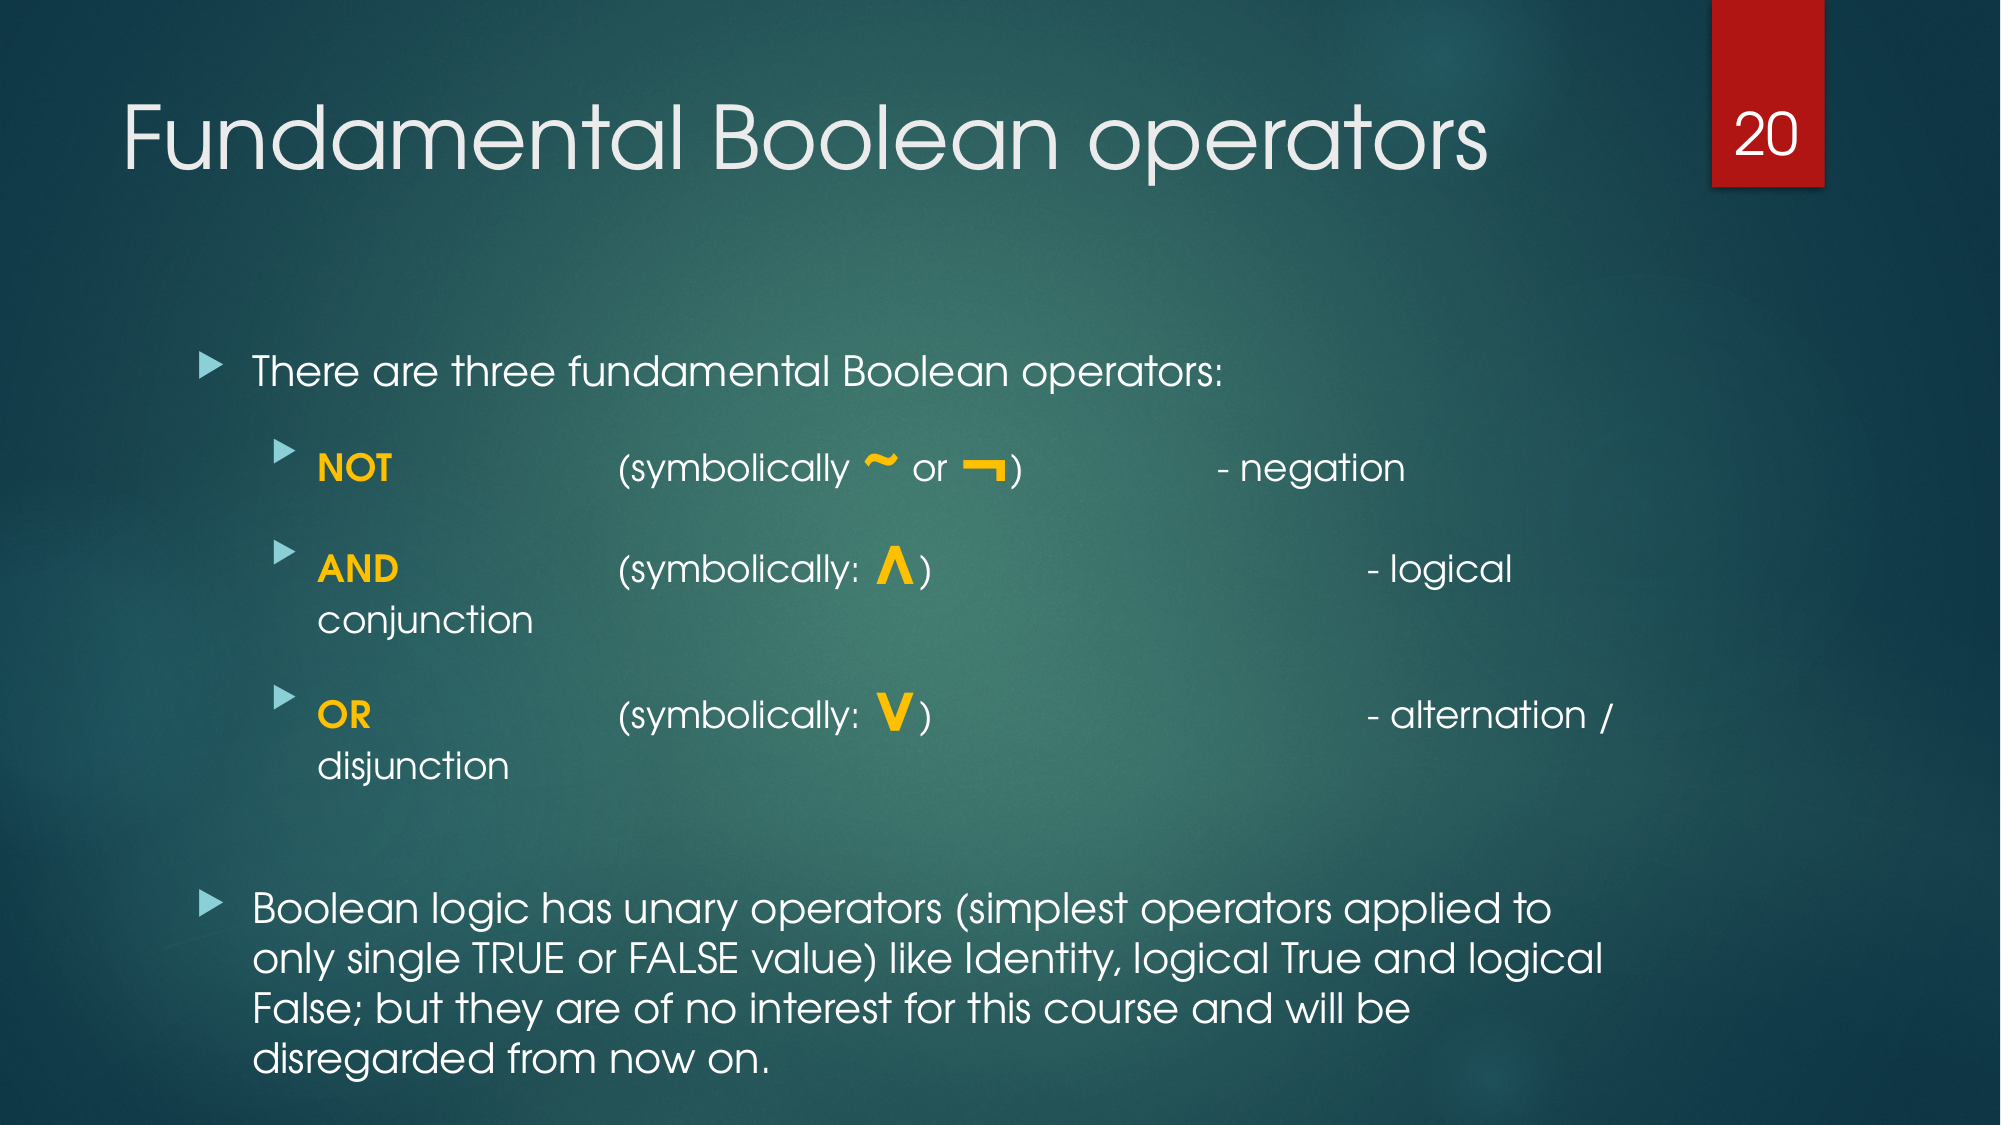

20
# Fundamental Boolean operators
There are three fundamental Boolean operators:
NOT		(symbolically ~ or ¬)		- negation
AND		(symbolically: ∧)			- logical conjunction
OR		(symbolically: ∨)			- alternation / disjunction

Boolean logic has unary operators (simplest operators applied to only single TRUE or FALSE value) like Identity, logical True and logical False; but they are of no interest for this course and will be disregarded from now on.